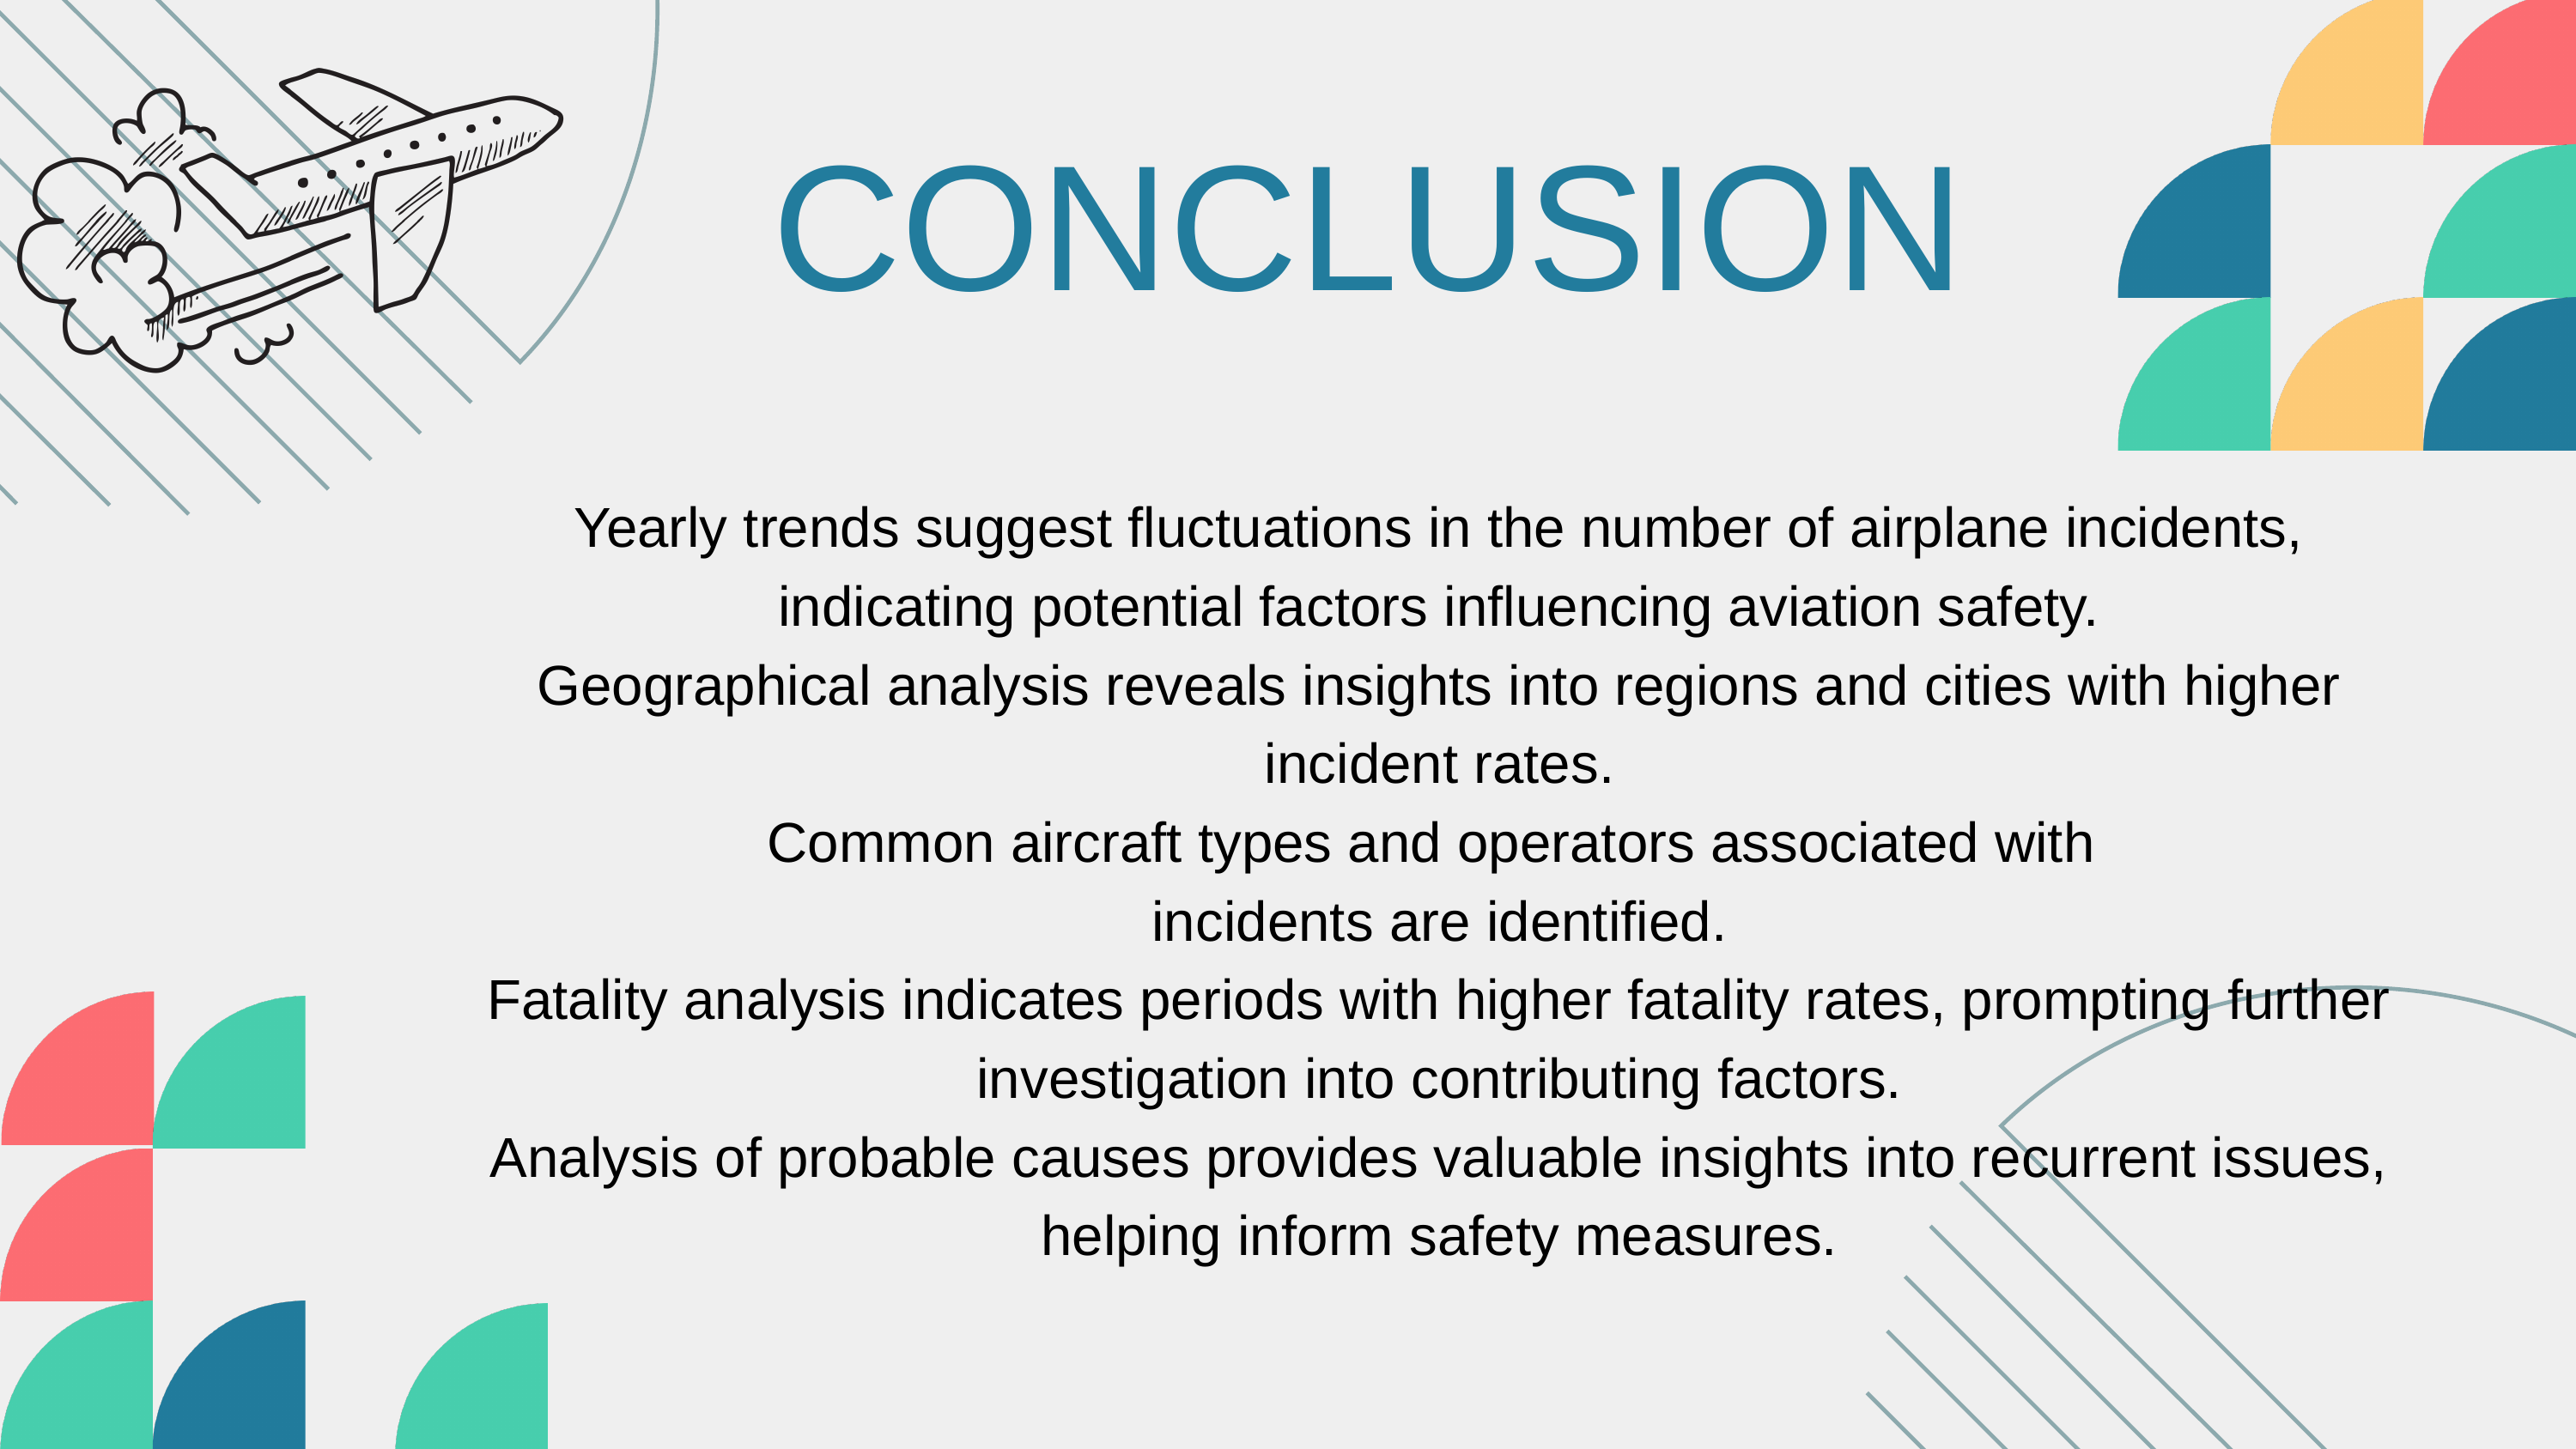

CONCLUSION

Yearly trends suggest fluctuations in the number of airplane incidents, indicating potential factors influencing aviation safety.
Geographical analysis reveals insights into regions and cities with higher incident rates.
Common aircraft types and operators associated with
incidents are identified.
Fatality analysis indicates periods with higher fatality rates, prompting further investigation into contributing factors.
Analysis of probable causes provides valuable insights into recurrent issues, helping inform safety measures.